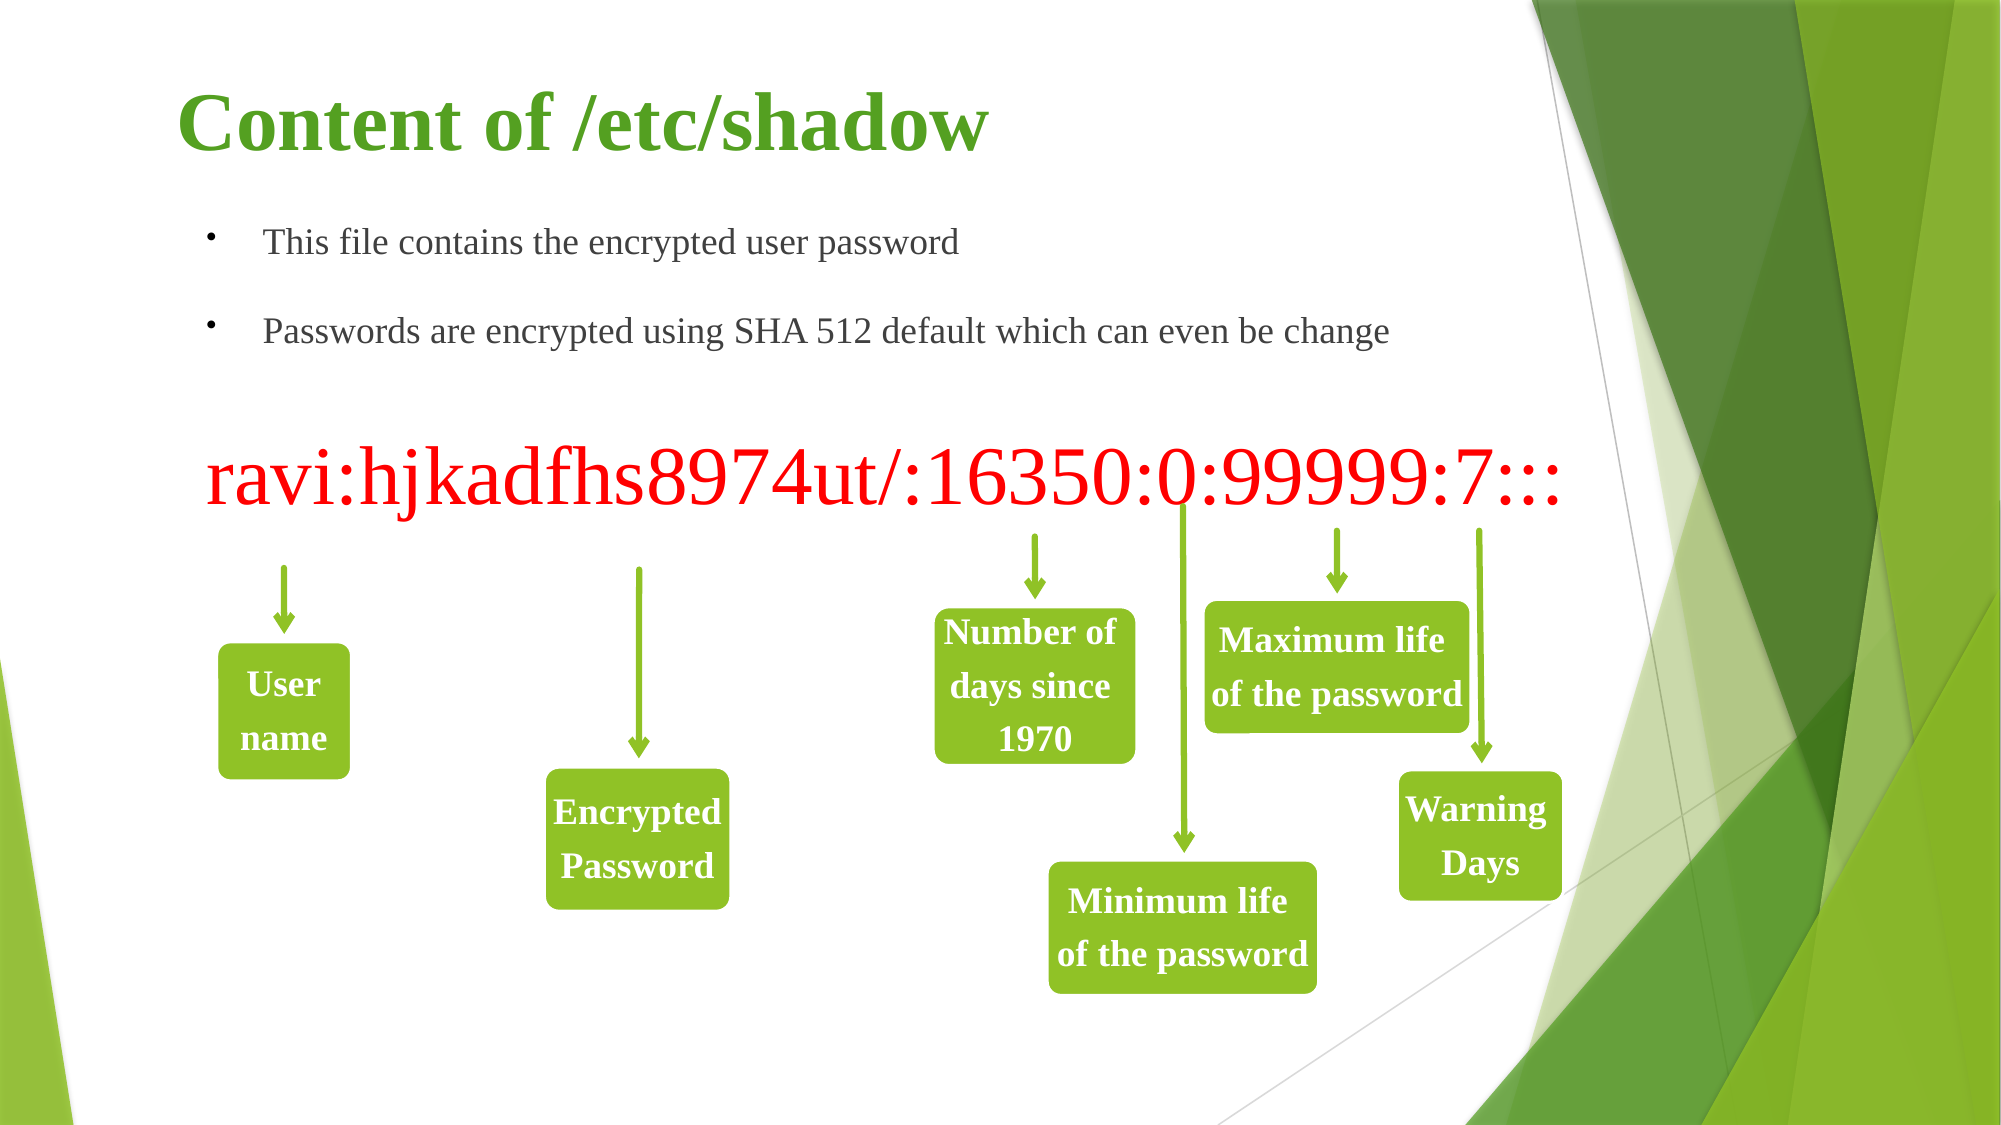

# Content of /etc/shadow
This file contains the encrypted user password
Passwords are encrypted using SHA 512 default which can even be change
ravi:hjkadfhs8974ut/:16350:0:99999:7:::

Minimum life
of the password

Maximum life
of the password

Warning
Days

Number of
days since
1970

User
name

Encrypted
Password